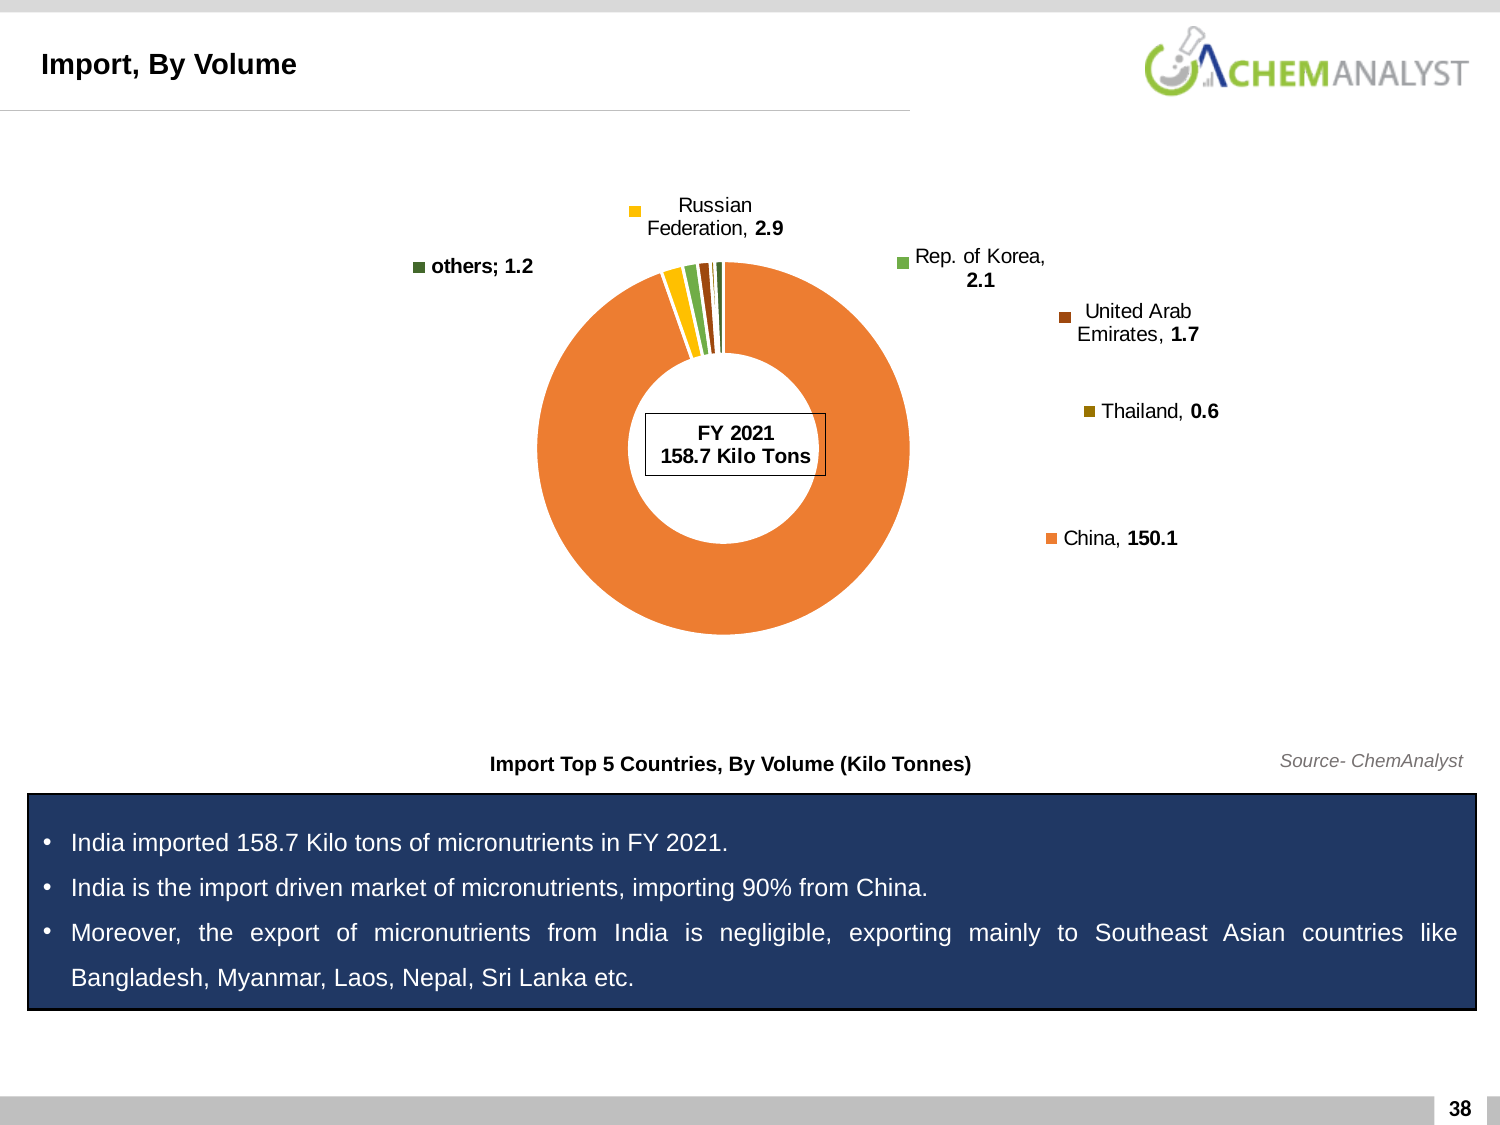

Import, By Volume

### Chart

| Category | Column1 |
|---|---|
| China | 150.119 |
| Russian Federation | 2.94909 |
| Rep. of Korea | 2.058 |
| United Arab Emirates | 1.7263 |
| Thailand | 0.624 |
| others | 1.174398999999994 |
Source- ChemAnalyst
Import Top 5 Countries, By Volume (Kilo Tonnes)
India imported 158.7 Kilo tons of micronutrients in FY 2021.
India is the import driven market of micronutrients, importing 90% from China.
Moreover, the export of micronutrients from India is negligible, exporting mainly to Southeast Asian countries like Bangladesh, Myanmar, Laos, Nepal, Sri Lanka etc.